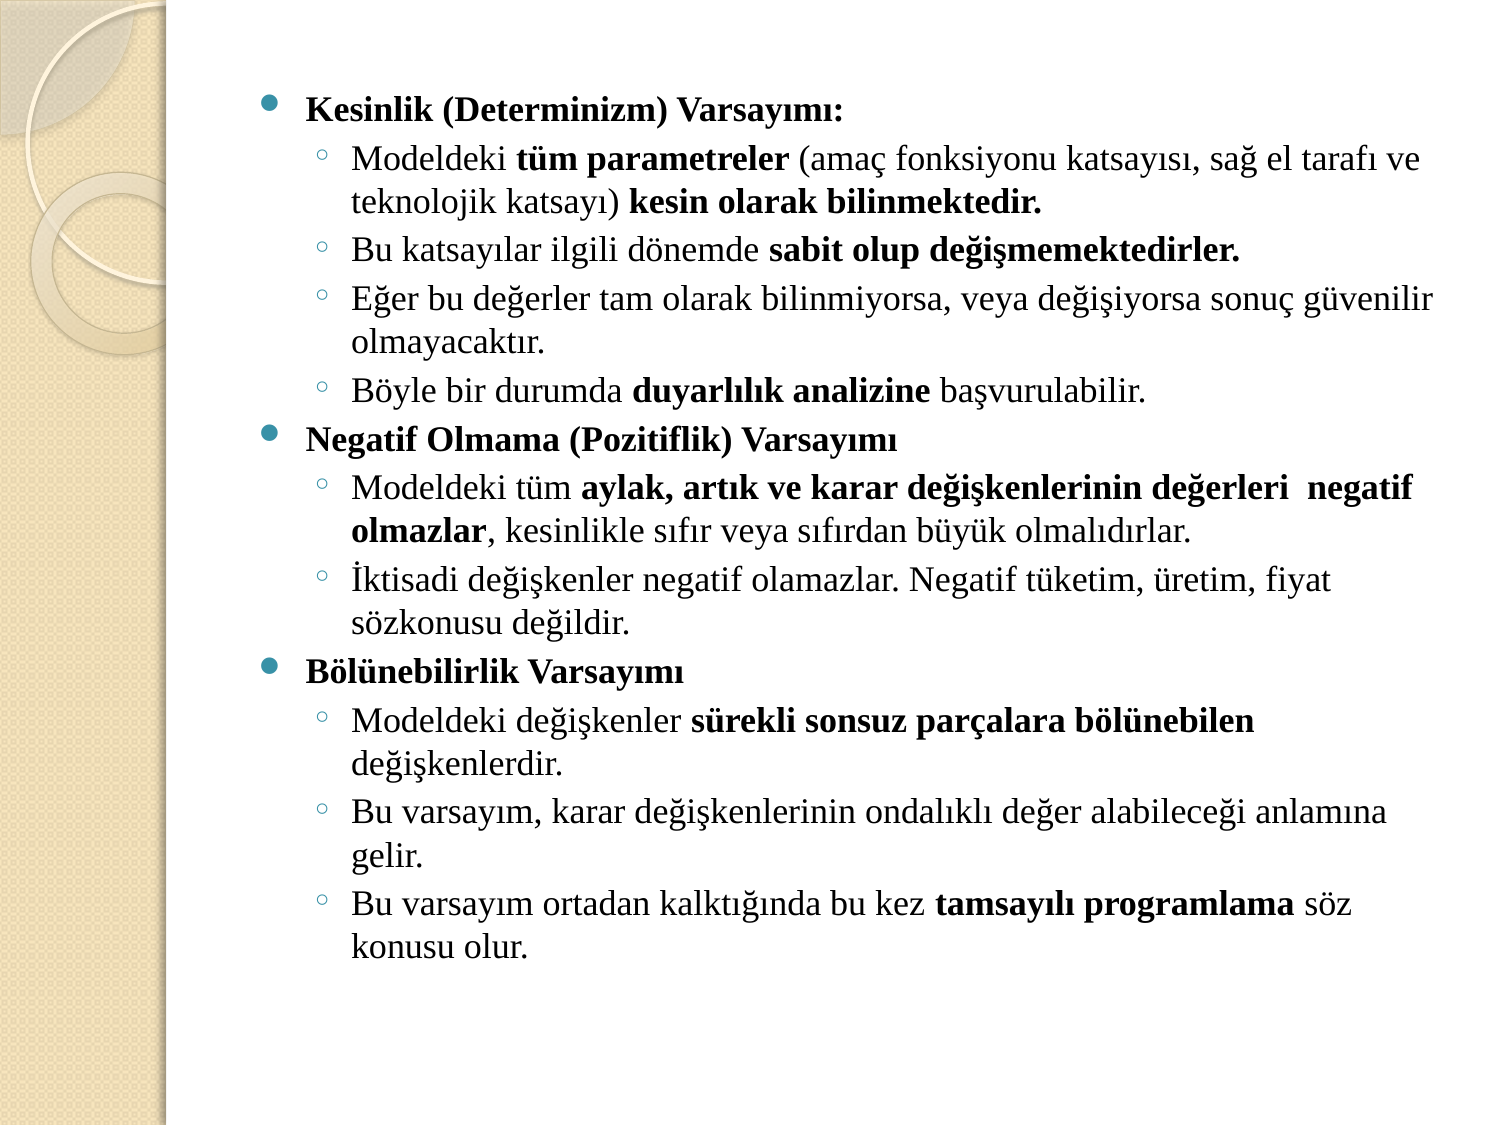

Kesinlik (Determinizm) Varsayımı:
Modeldeki tüm parametreler (amaç fonksiyonu katsayısı, sağ el tarafı ve teknolojik katsayı) kesin olarak bilinmektedir.
Bu katsayılar ilgili dönemde sabit olup değişmemektedirler.
Eğer bu değerler tam olarak bilinmiyorsa, veya değişiyorsa sonuç güvenilir olmayacaktır.
Böyle bir durumda duyarlılık analizine başvurulabilir.
Negatif Olmama (Pozitiflik) Varsayımı
Modeldeki tüm aylak, artık ve karar değişkenlerinin değerleri  negatif olmazlar, kesinlikle sıfır veya sıfırdan büyük olmalıdırlar.
İktisadi değişkenler negatif olamazlar. Negatif tüketim, üretim, fiyat sözkonusu değildir.
Bölünebilirlik Varsayımı
Modeldeki değişkenler sürekli sonsuz parçalara bölünebilen değişkenlerdir.
Bu varsayım, karar değişkenlerinin ondalıklı değer alabileceği anlamına gelir.
Bu varsayım ortadan kalktığında bu kez tamsayılı programlama söz konusu olur.